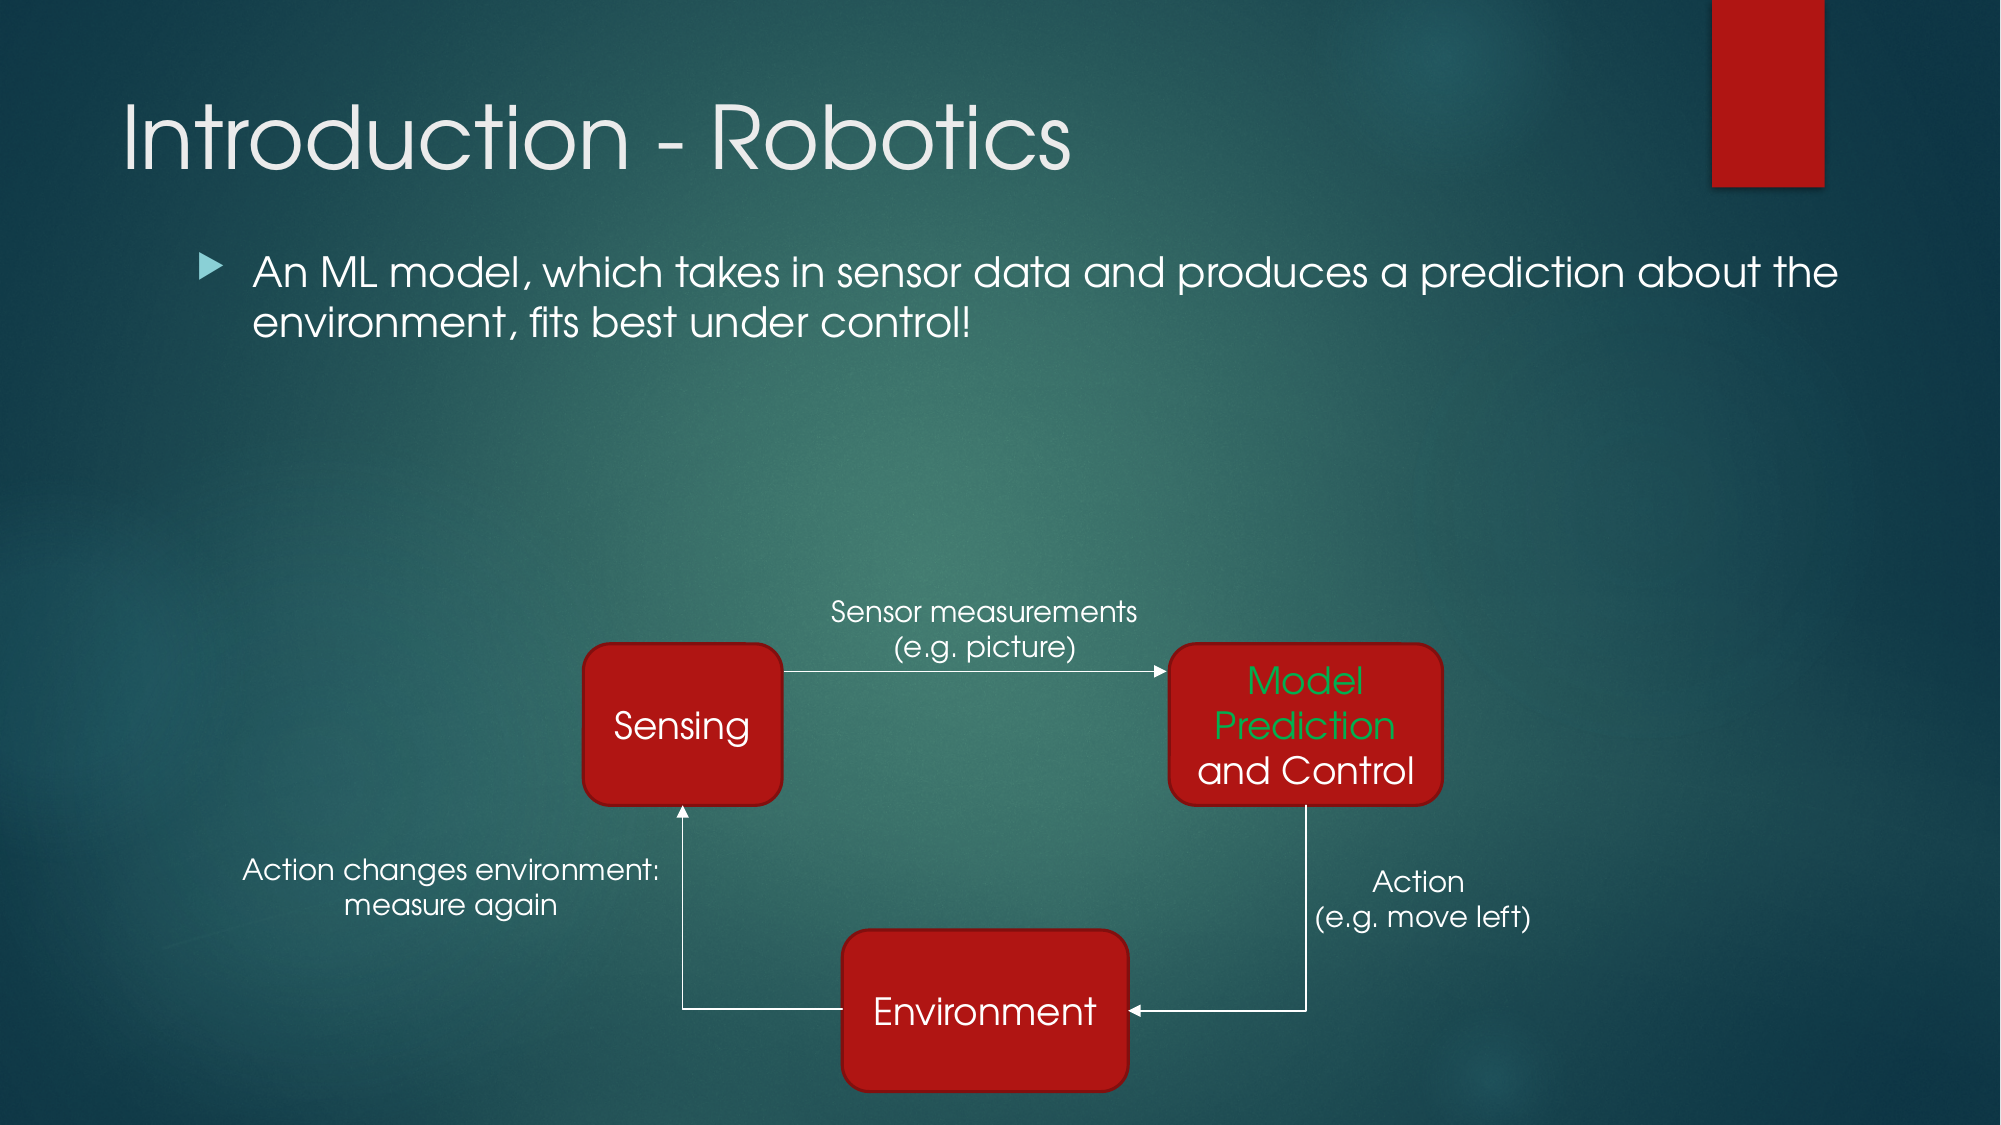

# Introduction - Robotics
An ML model, which takes in sensor data and produces a prediction about the environment, fits best under control!
Sensor measurements (e.g. picture)
Sensing
Model Prediction and Control
Action changes environment: measure again
Action
(e.g. move left)
Environment